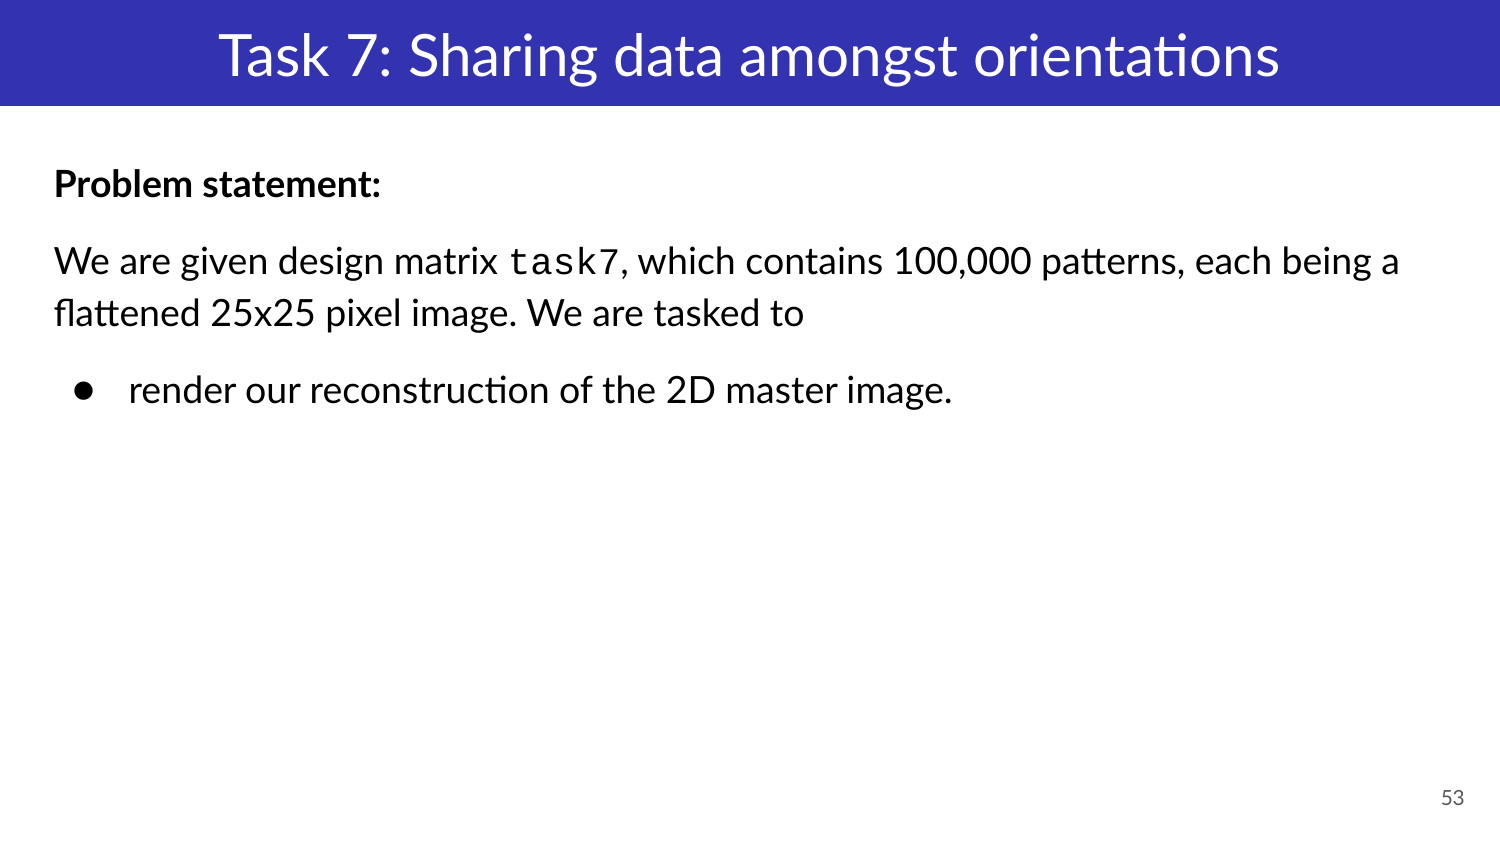

# Task 7: Sharing data amongst orientations
Problem statement:
We are given design matrix task7, which contains 100,000 patterns, each being a flattened 25x25 pixel image. We are tasked to
render our reconstruction of the 2D master image.

53